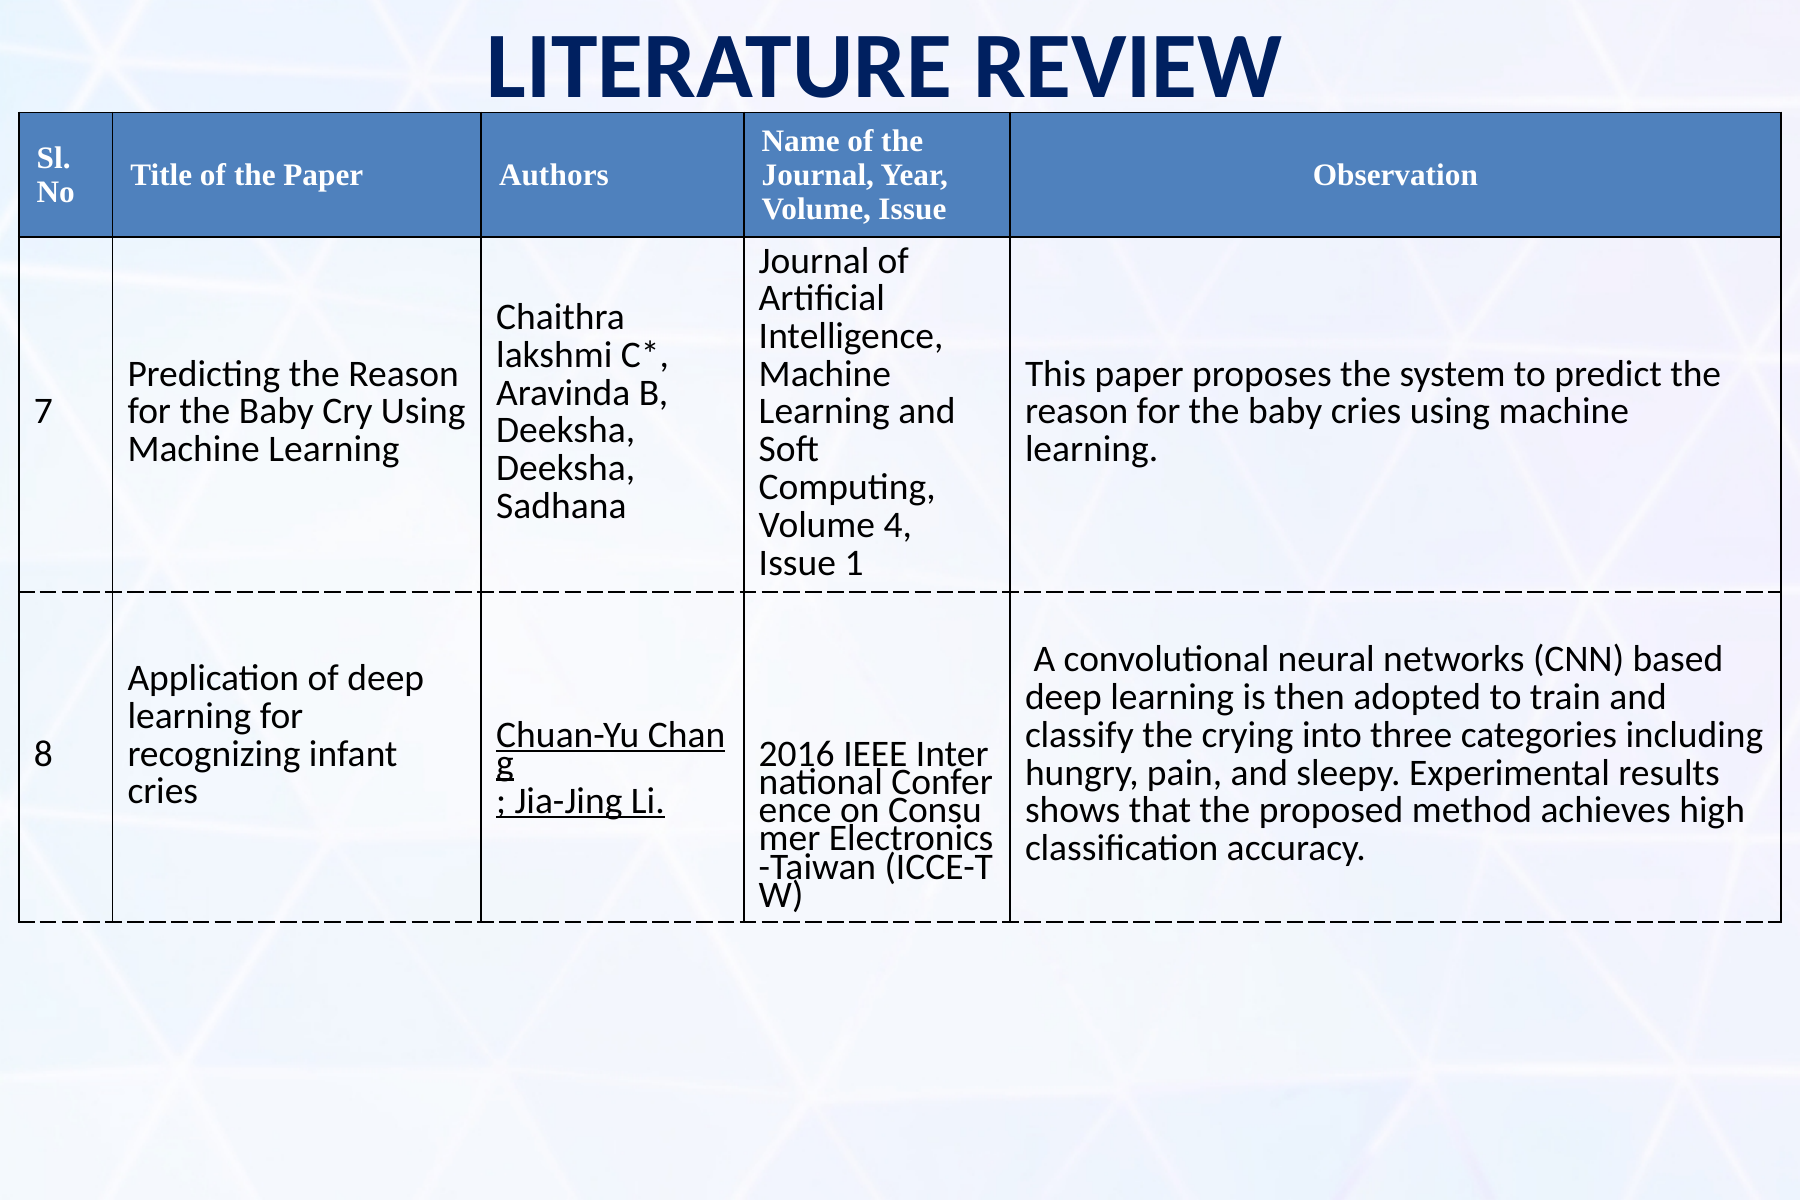

# LITERATURE REVIEW
| Sl. No | Title of the Paper | Authors | Name of the Journal, Year, Volume, Issue | Observation |
| --- | --- | --- | --- | --- |
| 7 | Predicting the Reason for the Baby Cry Using Machine Learning | Chaithra lakshmi C\*, Aravinda B, Deeksha, Deeksha, Sadhana | Journal of Artificial Intelligence, Machine Learning and Soft Computing, Volume 4, Issue 1 | This paper proposes the system to predict the reason for the baby cries using machine learning. |
| 8 | Application of deep learning for recognizing infant cries | Chuan-Yu Chang ; Jia-Jing Li. | 2016 IEEE International Conference on Consumer Electronics-Taiwan (ICCE-TW) | A convolutional neural networks (CNN) based deep learning is then adopted to train and classify the crying into three categories including hungry, pain, and sleepy. Experimental results shows that the proposed method achieves high classification accuracy. |